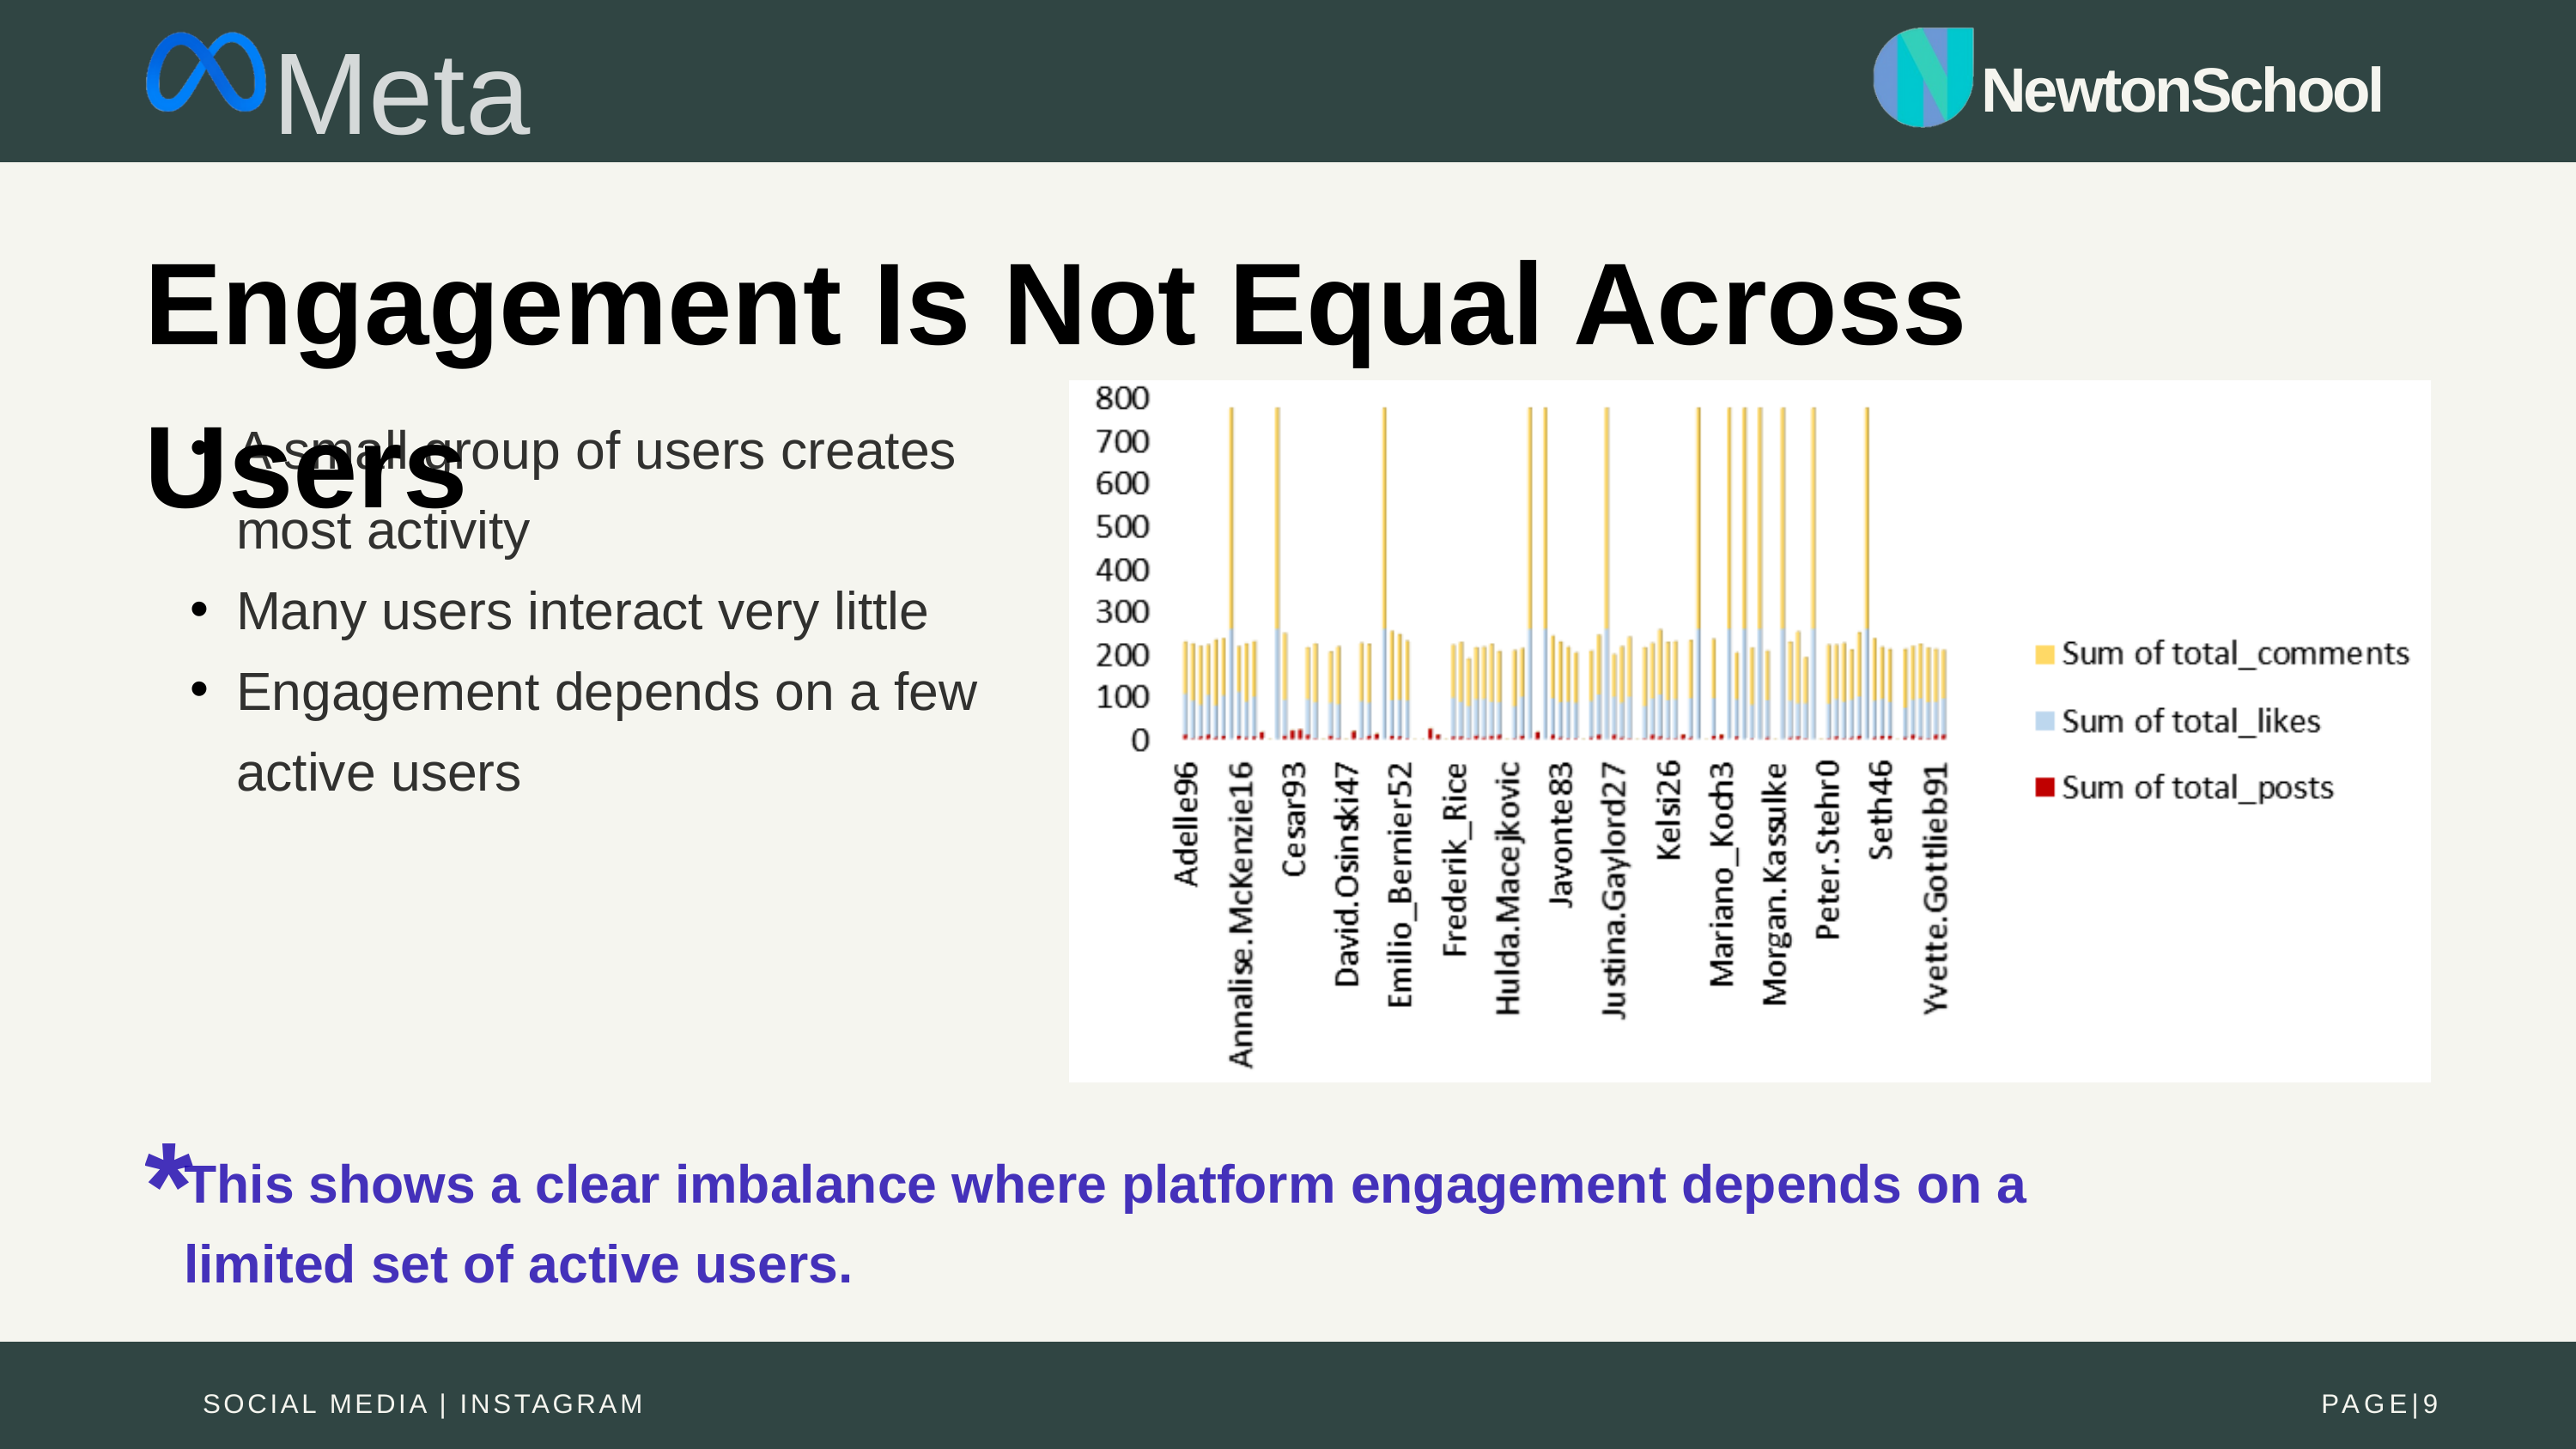

Meta

NewtonSchool
Engagement Is Not Equal Across Users

A small group of users creates most activity
Many users interact very little
Engagement depends on a few active users
*
This shows a clear imbalance where platform engagement depends on a limited set of active users.

SOCIAL MEDIA | INSTAGRAM
PAGE|9